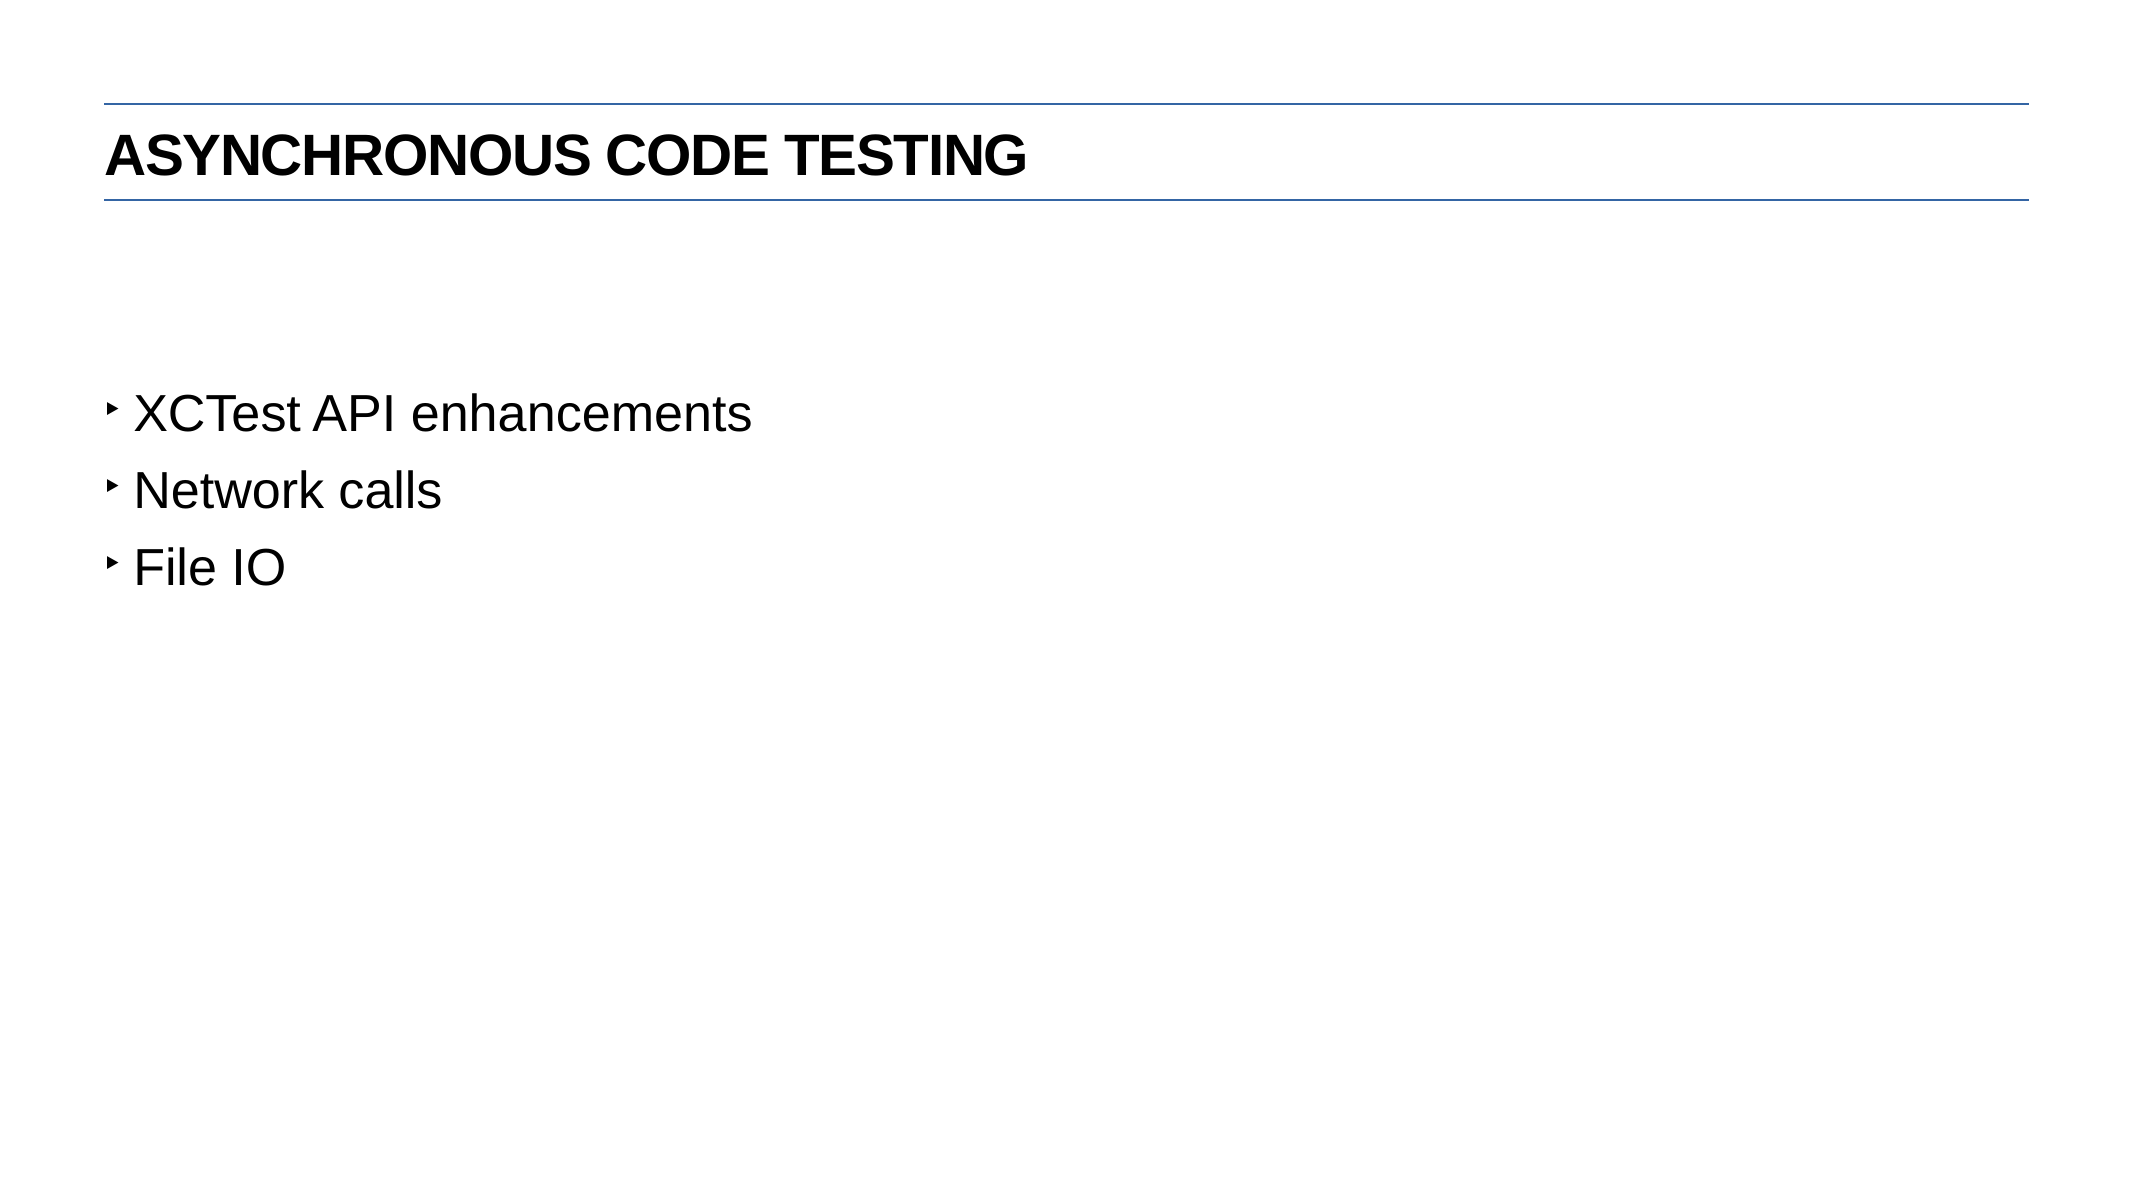

Asynchronous code testing

XCTest API enhancements
Network calls
File IO